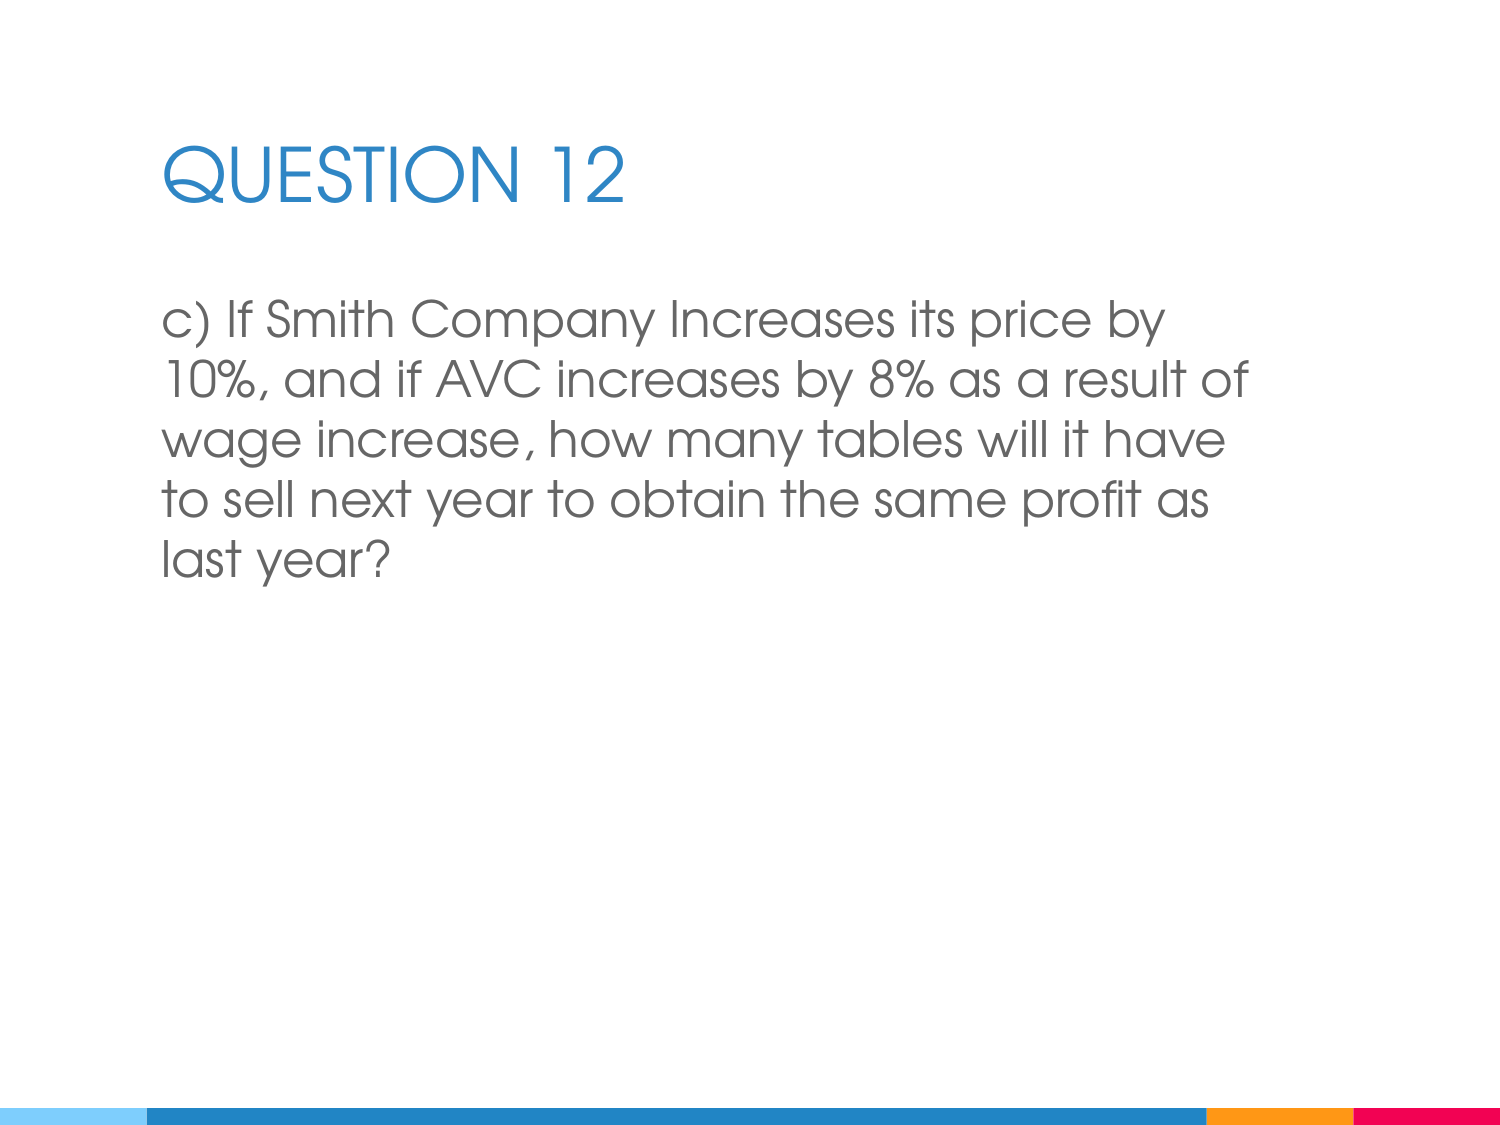

# QUESTION 12
c) If Smith Company Increases its price by 10%, and if AVC increases by 8% as a result of wage increase, how many tables will it have to sell next year to obtain the same profit as last year?